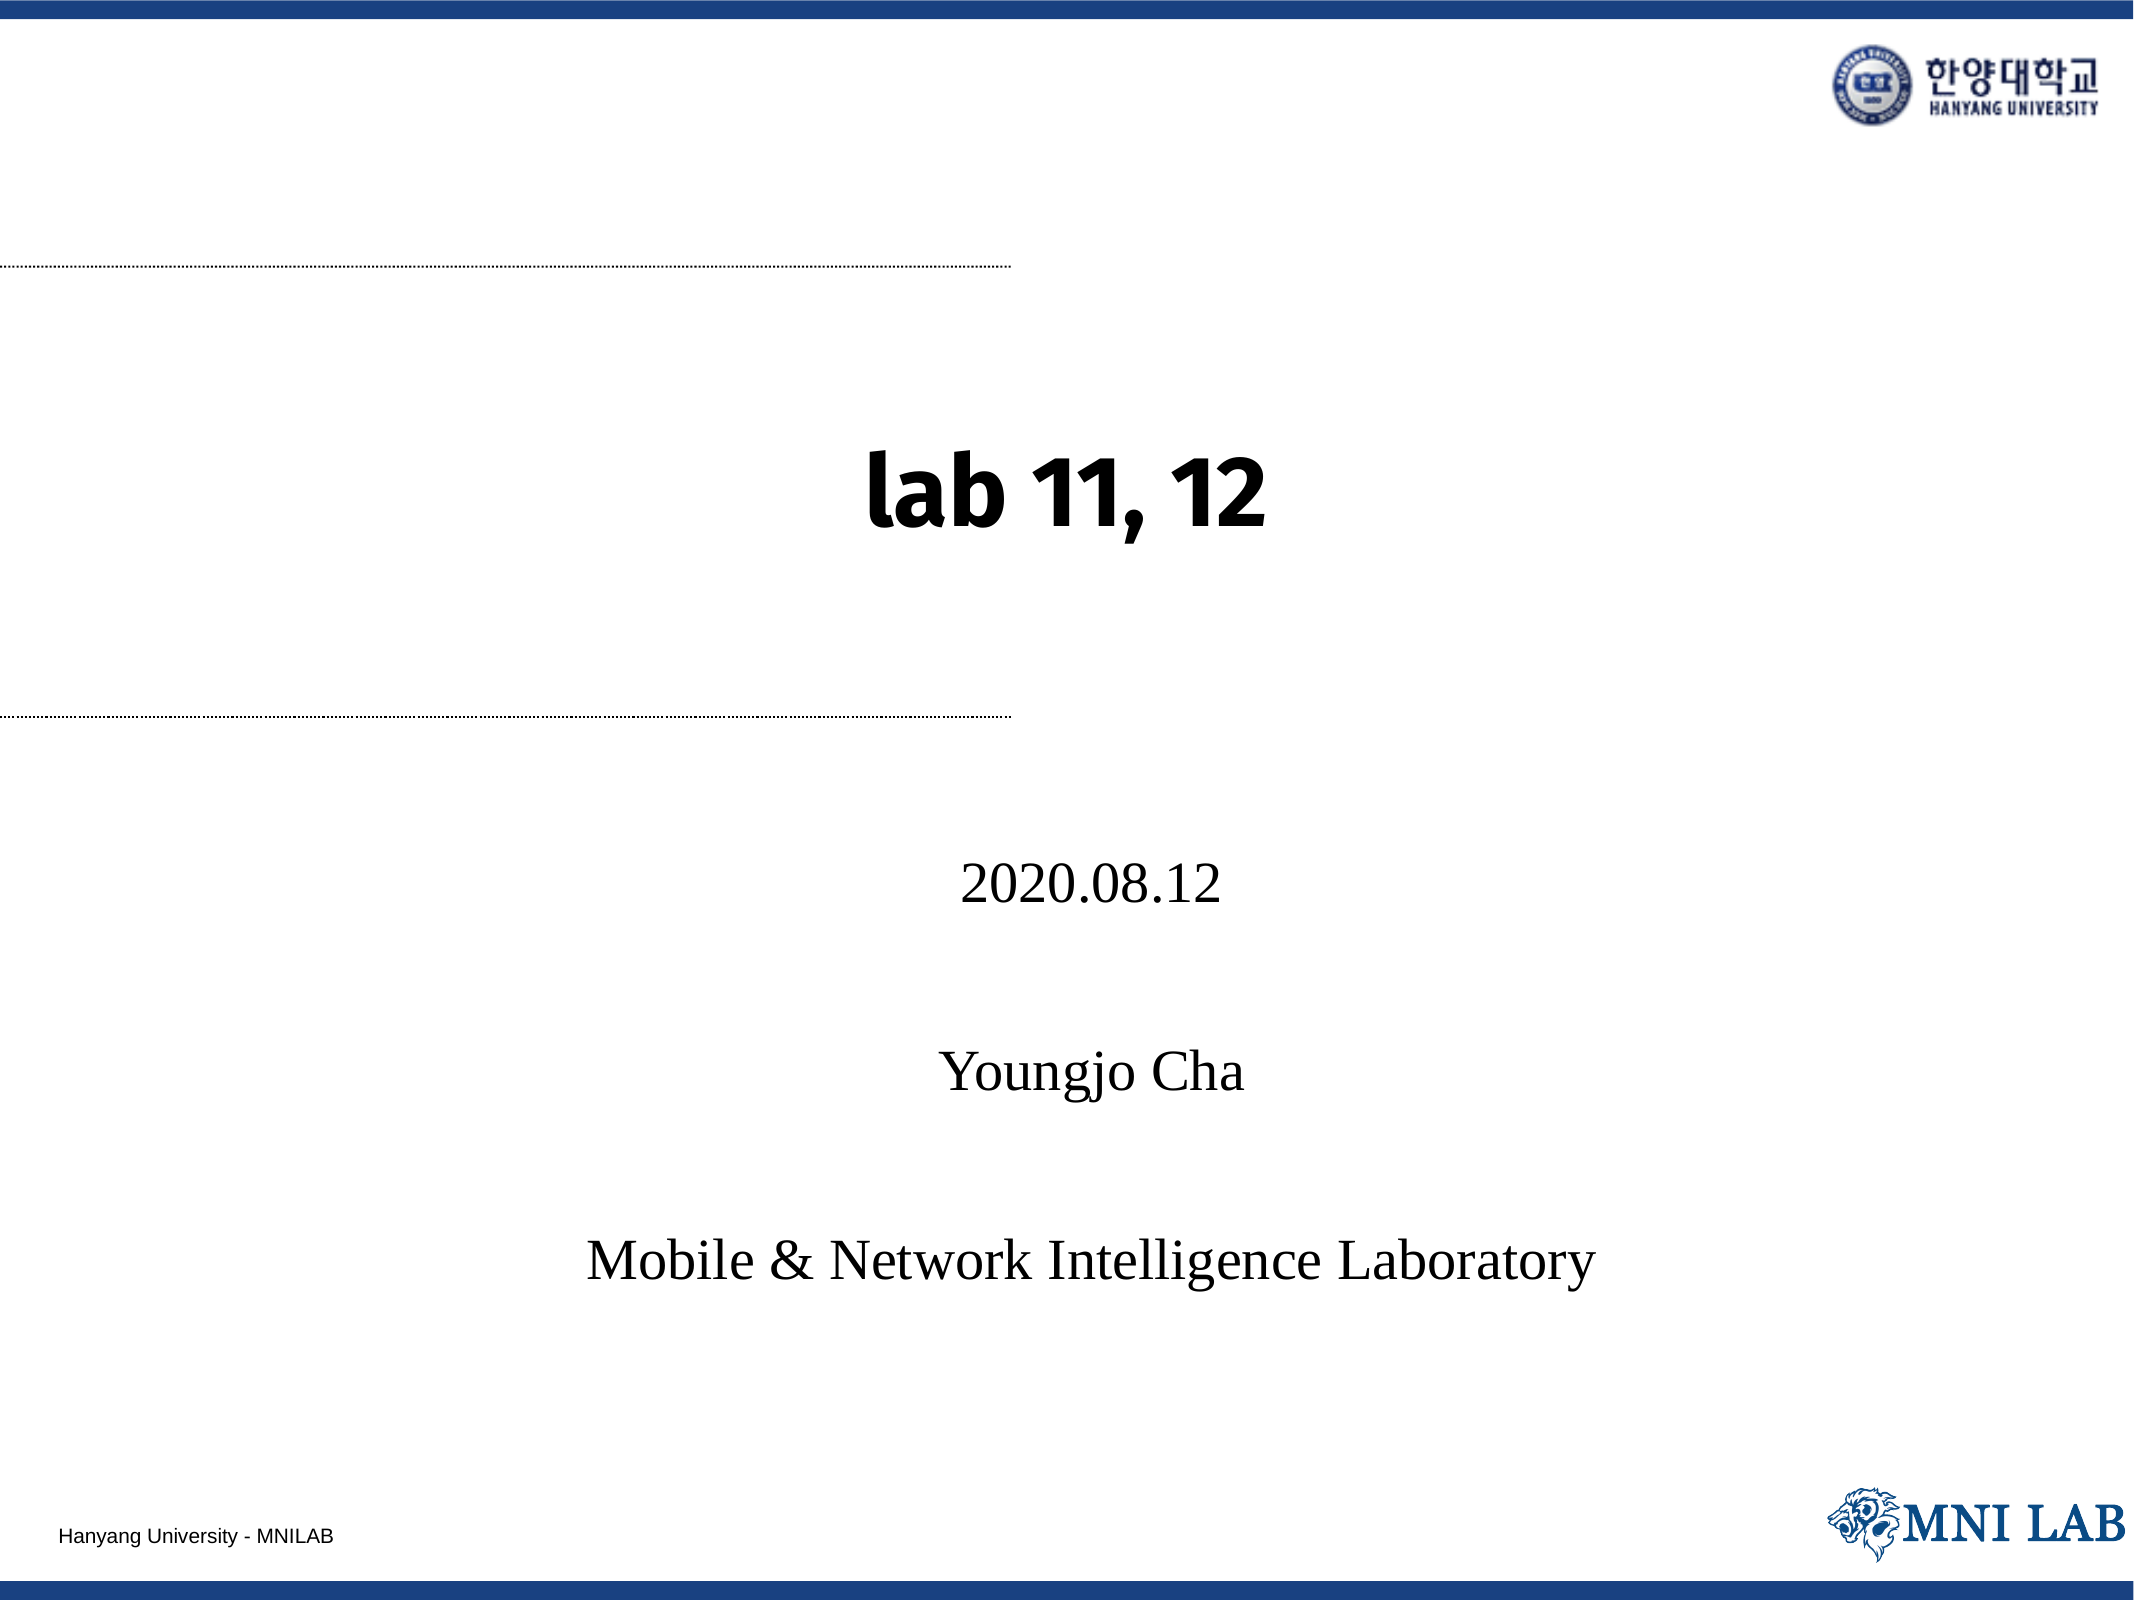

# lab 11, 12
2020.08.12

Youngjo Cha

Mobile & Network Intelligence Laboratory